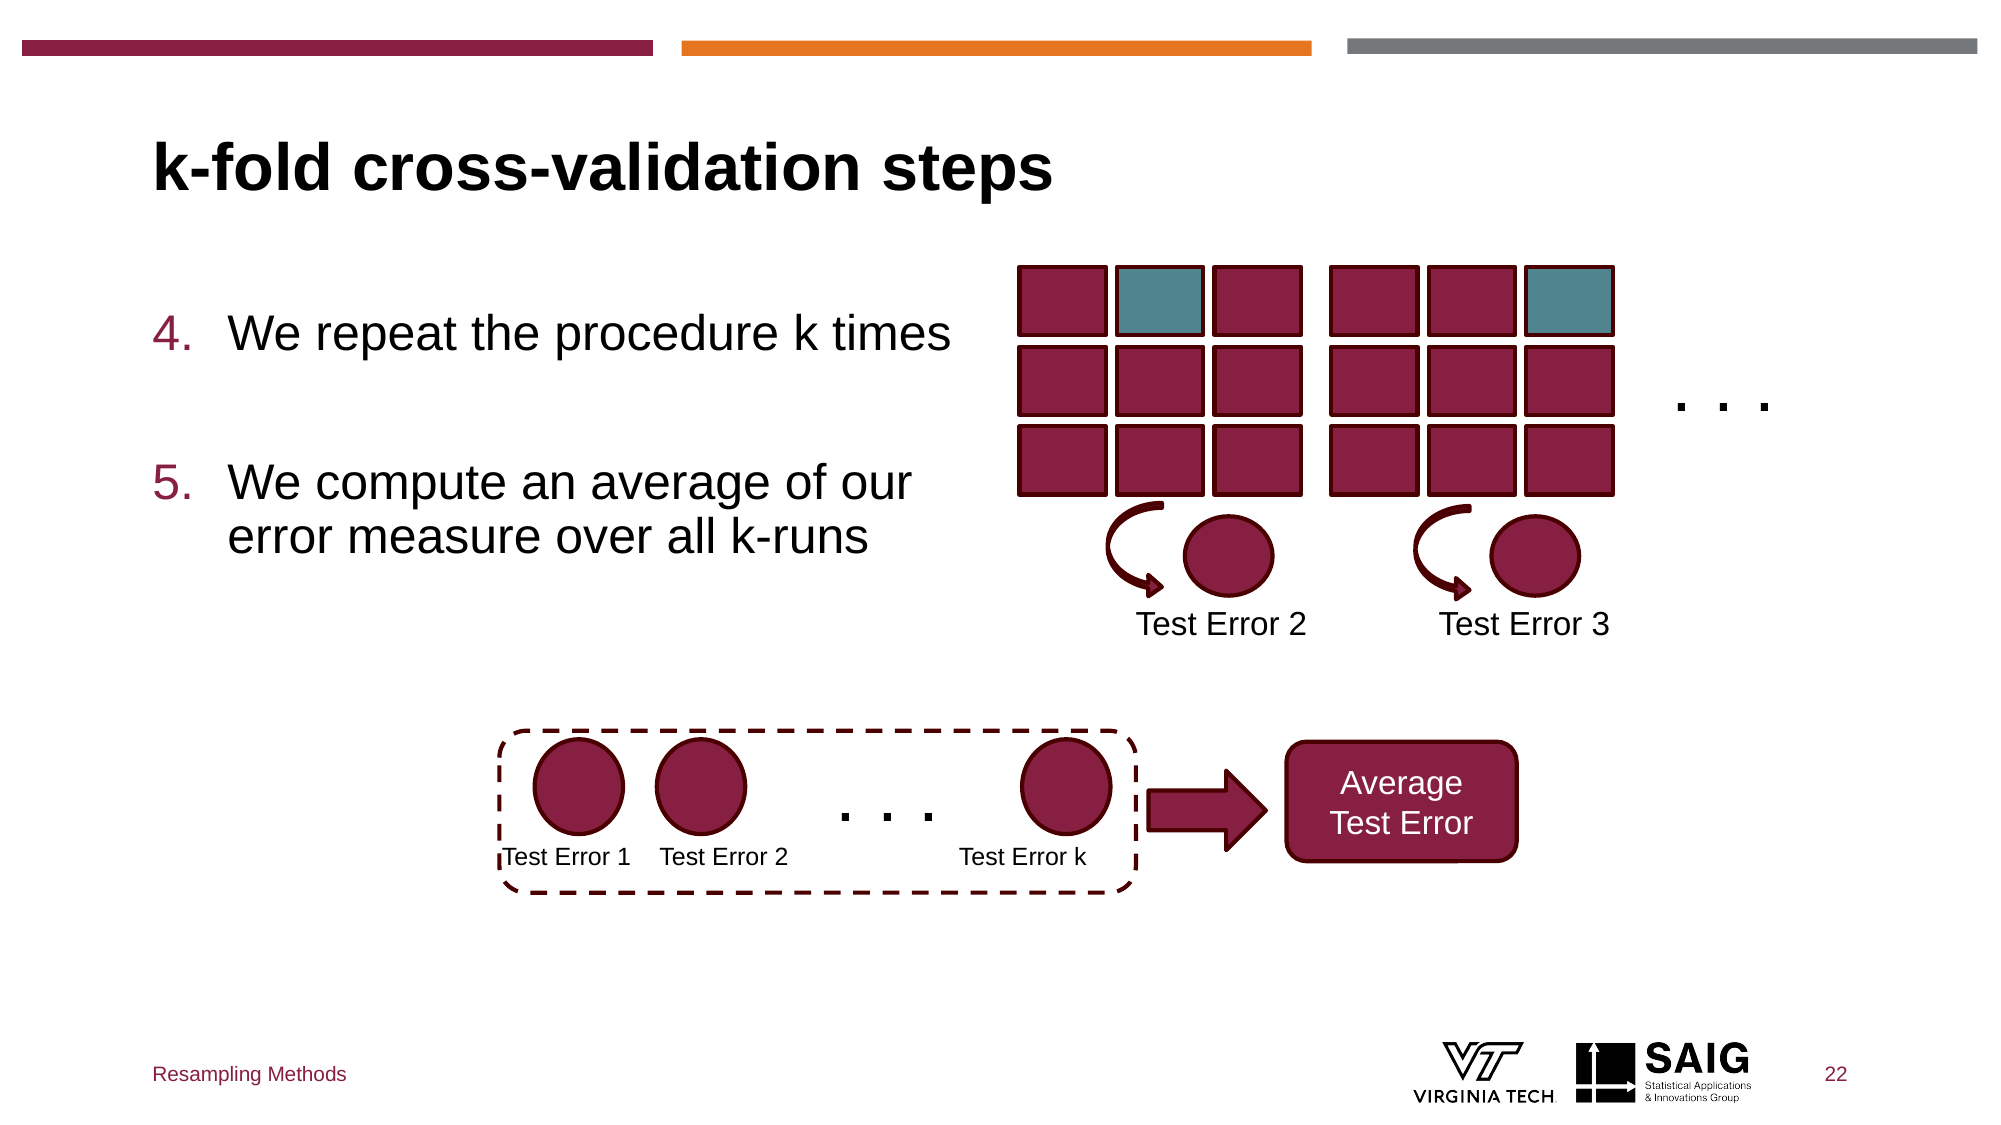

# k-fold cross-validation steps

Test Error 3
. . .

Test Error 2
We repeat the procedure k times

We compute an average of our error measure over all k-runs

. . .

Test Error k

Test Error 1

Test Error 2
Average Test Error

Resampling Methods
22